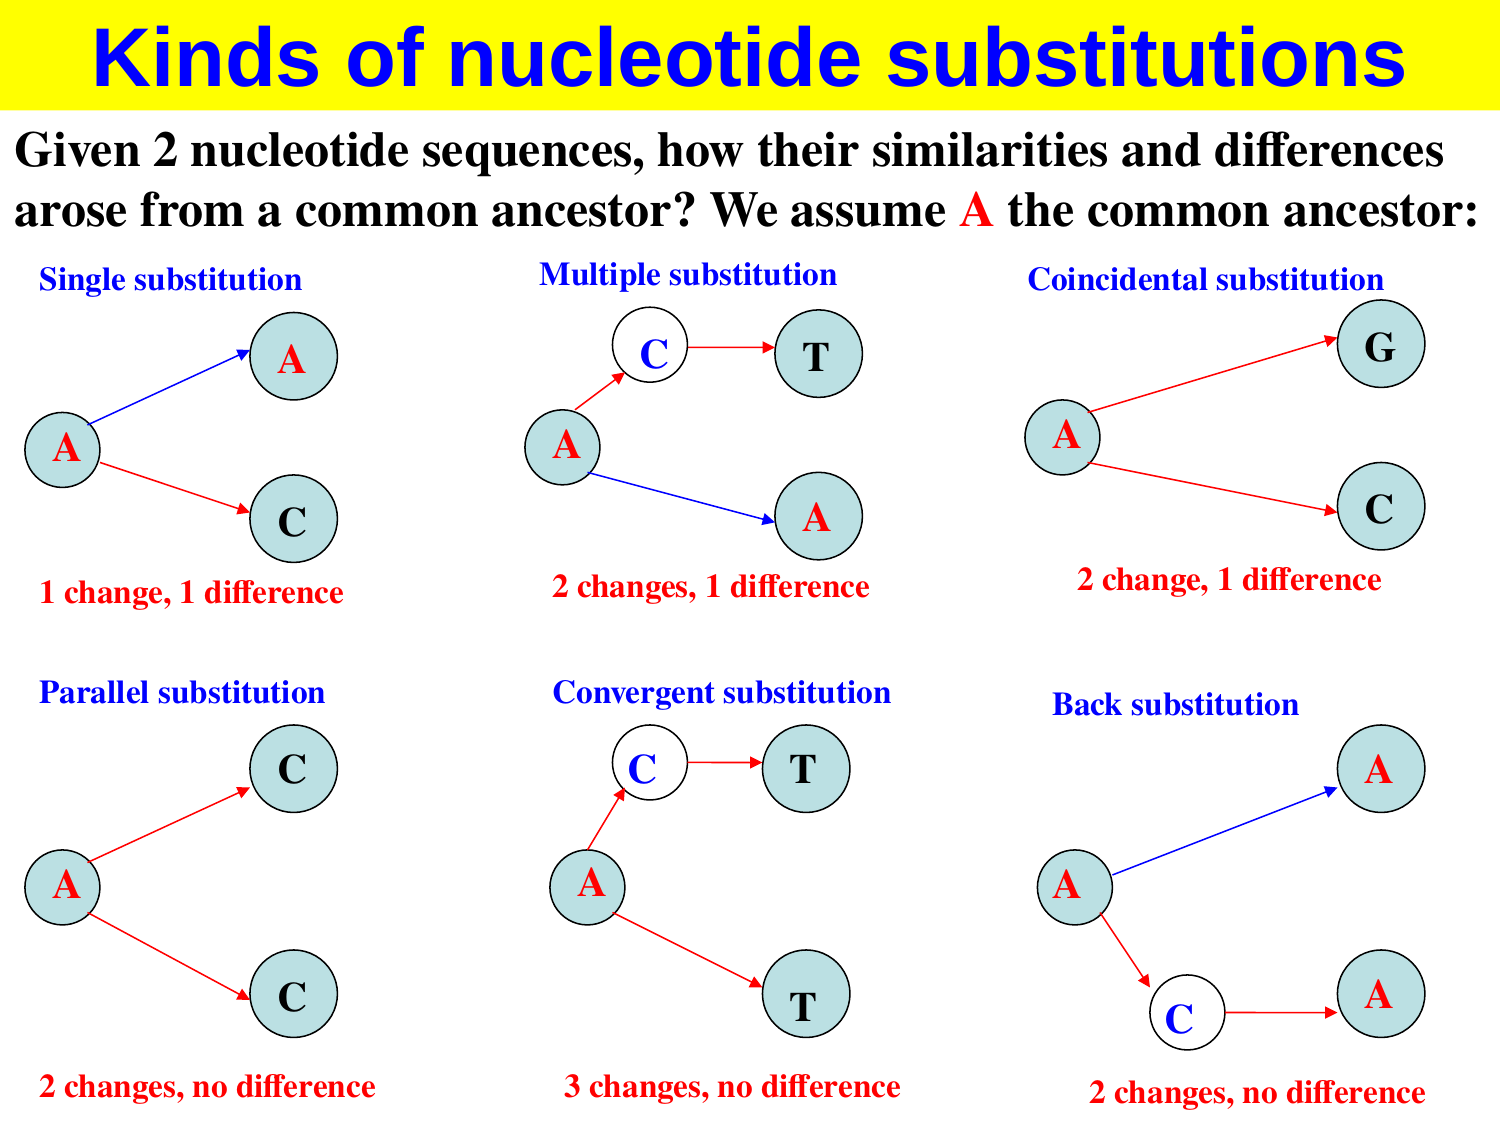

Kinds of nucleotide substitutions
Given 2 nucleotide sequences, how their similarities and differences arose from a common ancestor? We assume A the common ancestor:
Multiple substitution

C
T

A

A
2 changes, 1 difference
Single substitution

A

A

C
1 change, 1 difference
Coincidental substitution

G

A

C
2 change, 1 difference
Parallel substitution

C

A

C
2 changes, no difference
Convergent substitution

C
T

A

T
3 changes, no difference
Back substitution

A

A

A

C

2 changes, no difference